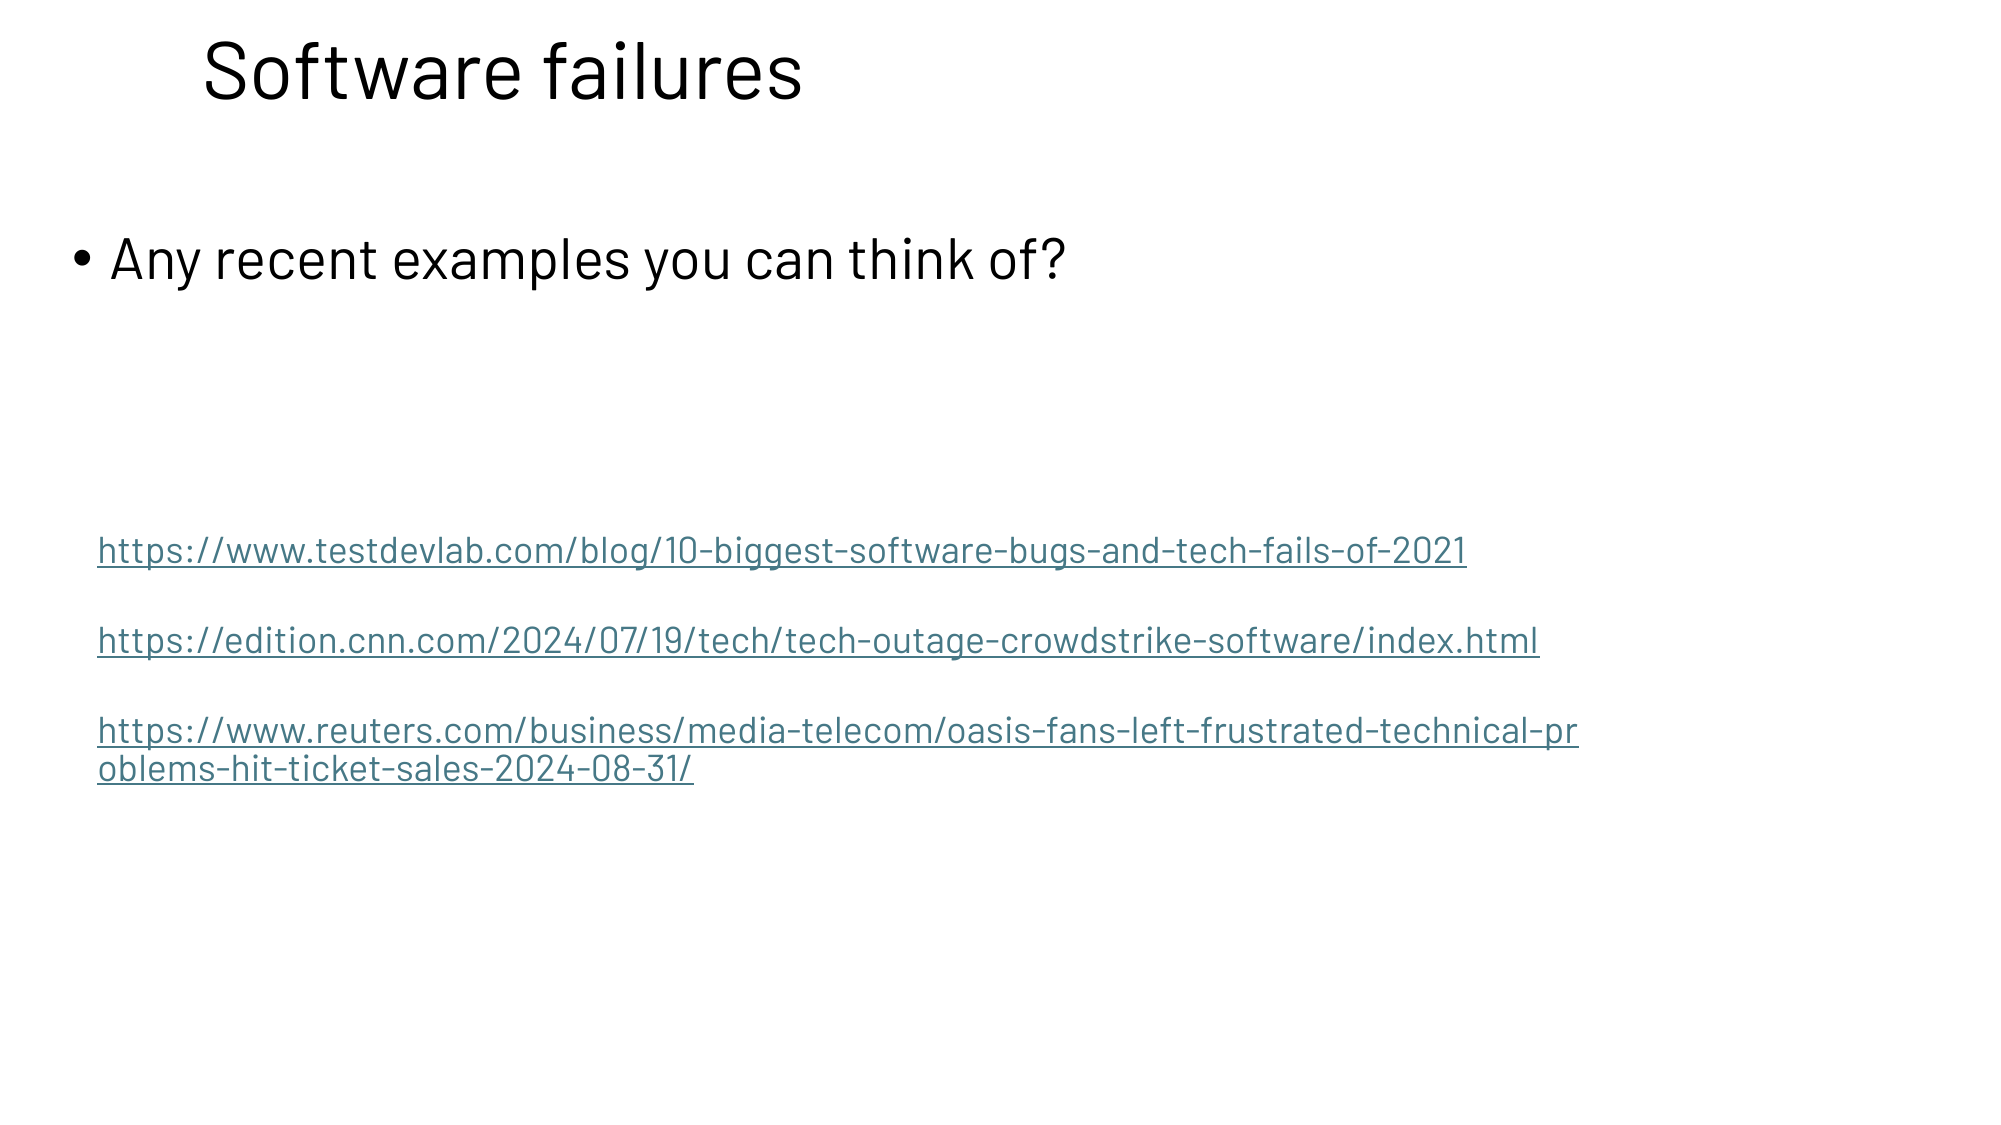

# Software failures
Any recent examples you can think of?

https://www.testdevlab.com/blog/10-biggest-software-bugs-and-tech-fails-of-2021

https://edition.cnn.com/2024/07/19/tech/tech-outage-crowdstrike-software/index.html

https://www.reuters.com/business/media-telecom/oasis-fans-left-frustrated-technical-problems-hit-ticket-sales-2024-08-31/